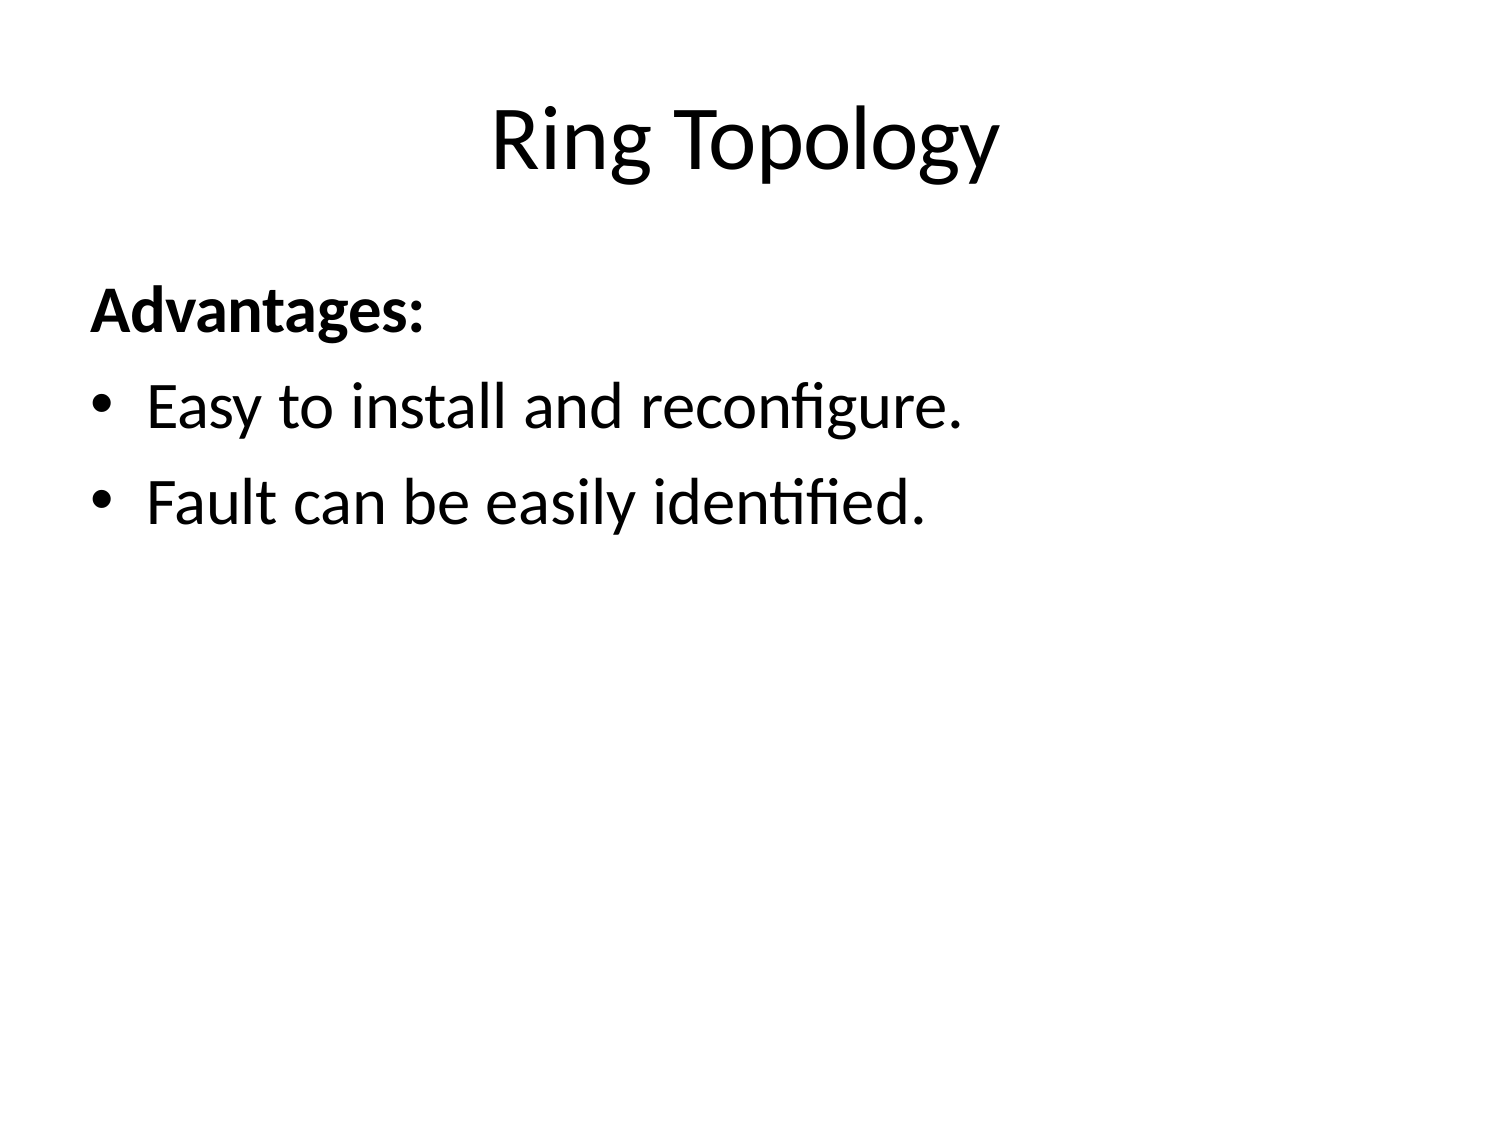

# Ring Topology
Advantages:
Easy to install and reconfigure.
Fault can be easily identified.